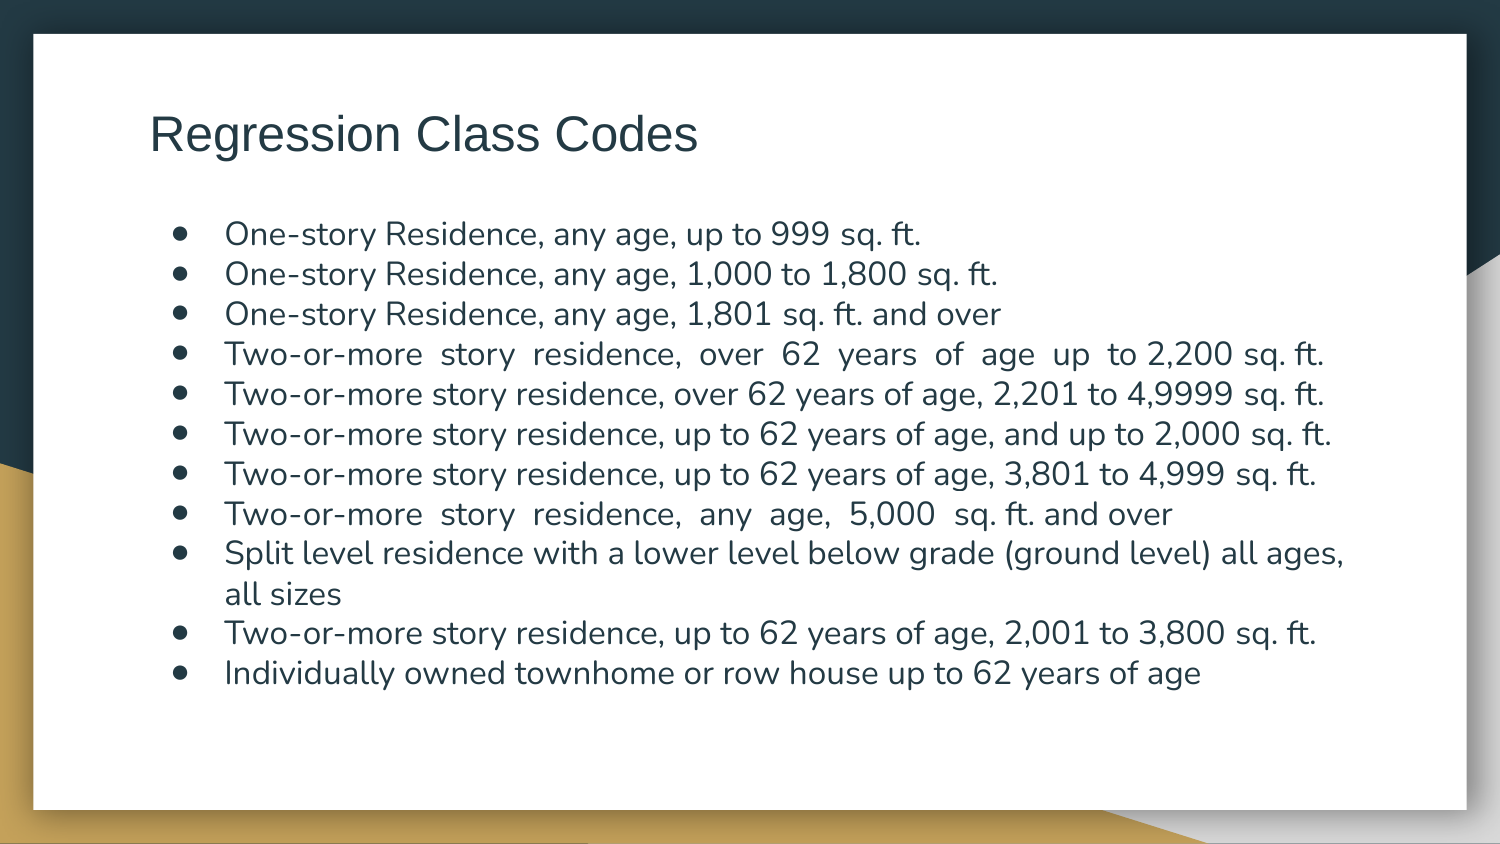

# Regression Class Codes
One-story Residence, any age, up to 999 sq. ft.
One-story Residence, any age, 1,000 to 1,800 sq. ft.
One-story Residence, any age, 1,801 sq. ft. and over
Two-or-more  story  residence,  over  62  years  of  age  up  to 2,200 sq. ft.
Two-or-more story residence, over 62 years of age, 2,201 to 4,9999 sq. ft.
Two-or-more story residence, up to 62 years of age, and up to 2,000 sq. ft.
Two-or-more story residence, up to 62 years of age, 3,801 to 4,999 sq. ft.
Two-or-more  story  residence,  any  age,  5,000  sq. ft. and over
Split level residence with a lower level below grade (ground level) all ages, all sizes
Two-or-more story residence, up to 62 years of age, 2,001 to 3,800 sq. ft.
Individually owned townhome or row house up to 62 years of age